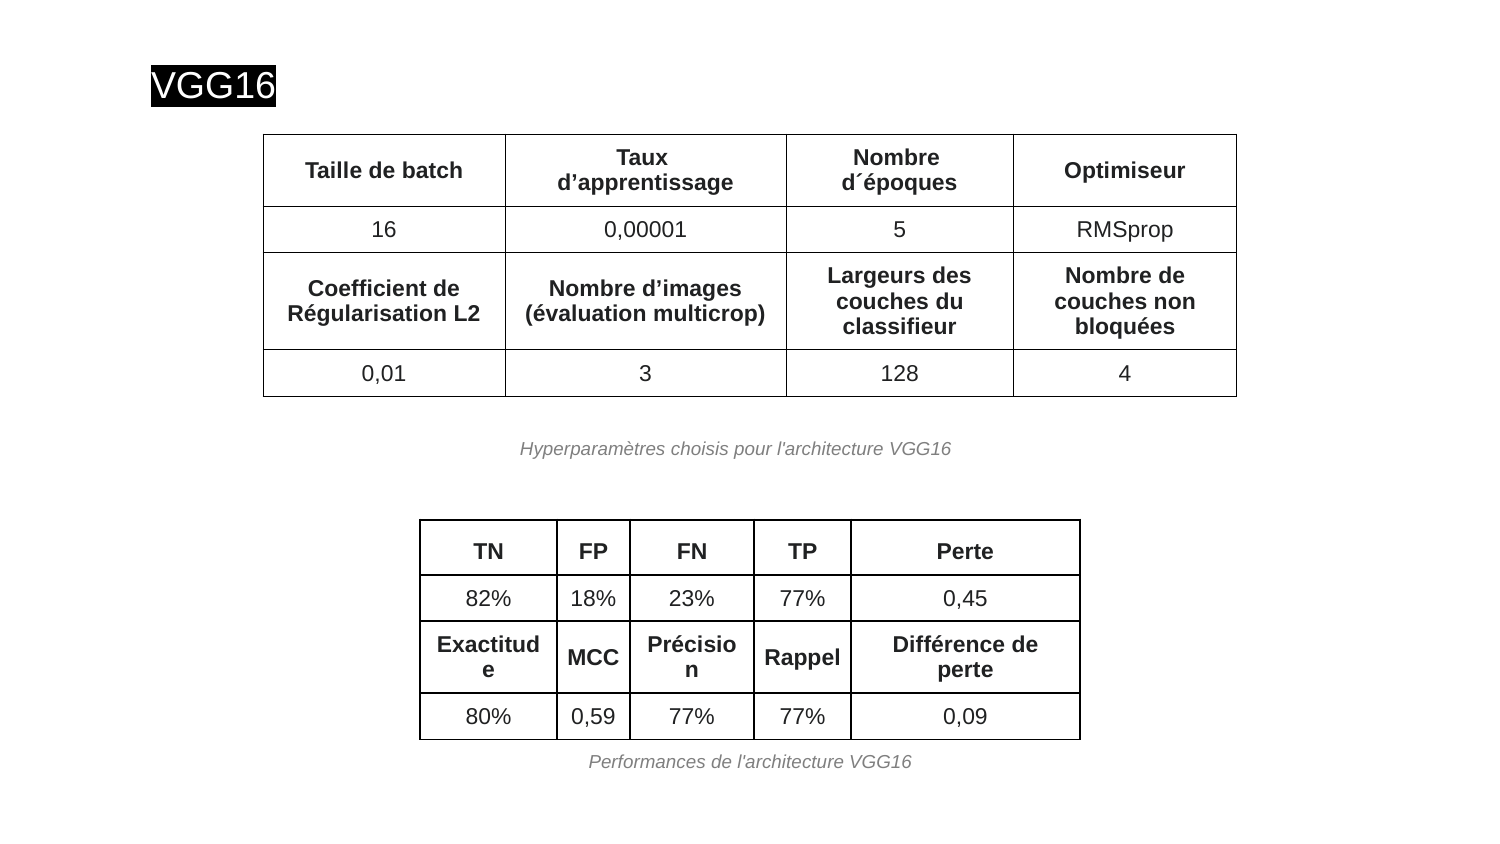

VGG16
| Taille de batch | Taux d’apprentissage | Nombre d´époques | Optimiseur |
| --- | --- | --- | --- |
| 16 | 0,00001 | 5 | RMSprop |
| Coefficient de Régularisation L2 | Nombre d’images (évaluation multicrop) | Largeurs des couches du classifieur | Nombre de couches non bloquées |
| 0,01 | 3 | 128 | 4 |
Hyperparamètres choisis pour l'architecture VGG16
| TN | FP | FN | TP | Perte |
| --- | --- | --- | --- | --- |
| 82% | 18% | 23% | 77% | 0,45 |
| Exactitude | MCC | Précision | Rappel | Différence de perte |
| 80% | 0,59 | 77% | 77% | 0,09 |
Performances de l'architecture VGG16